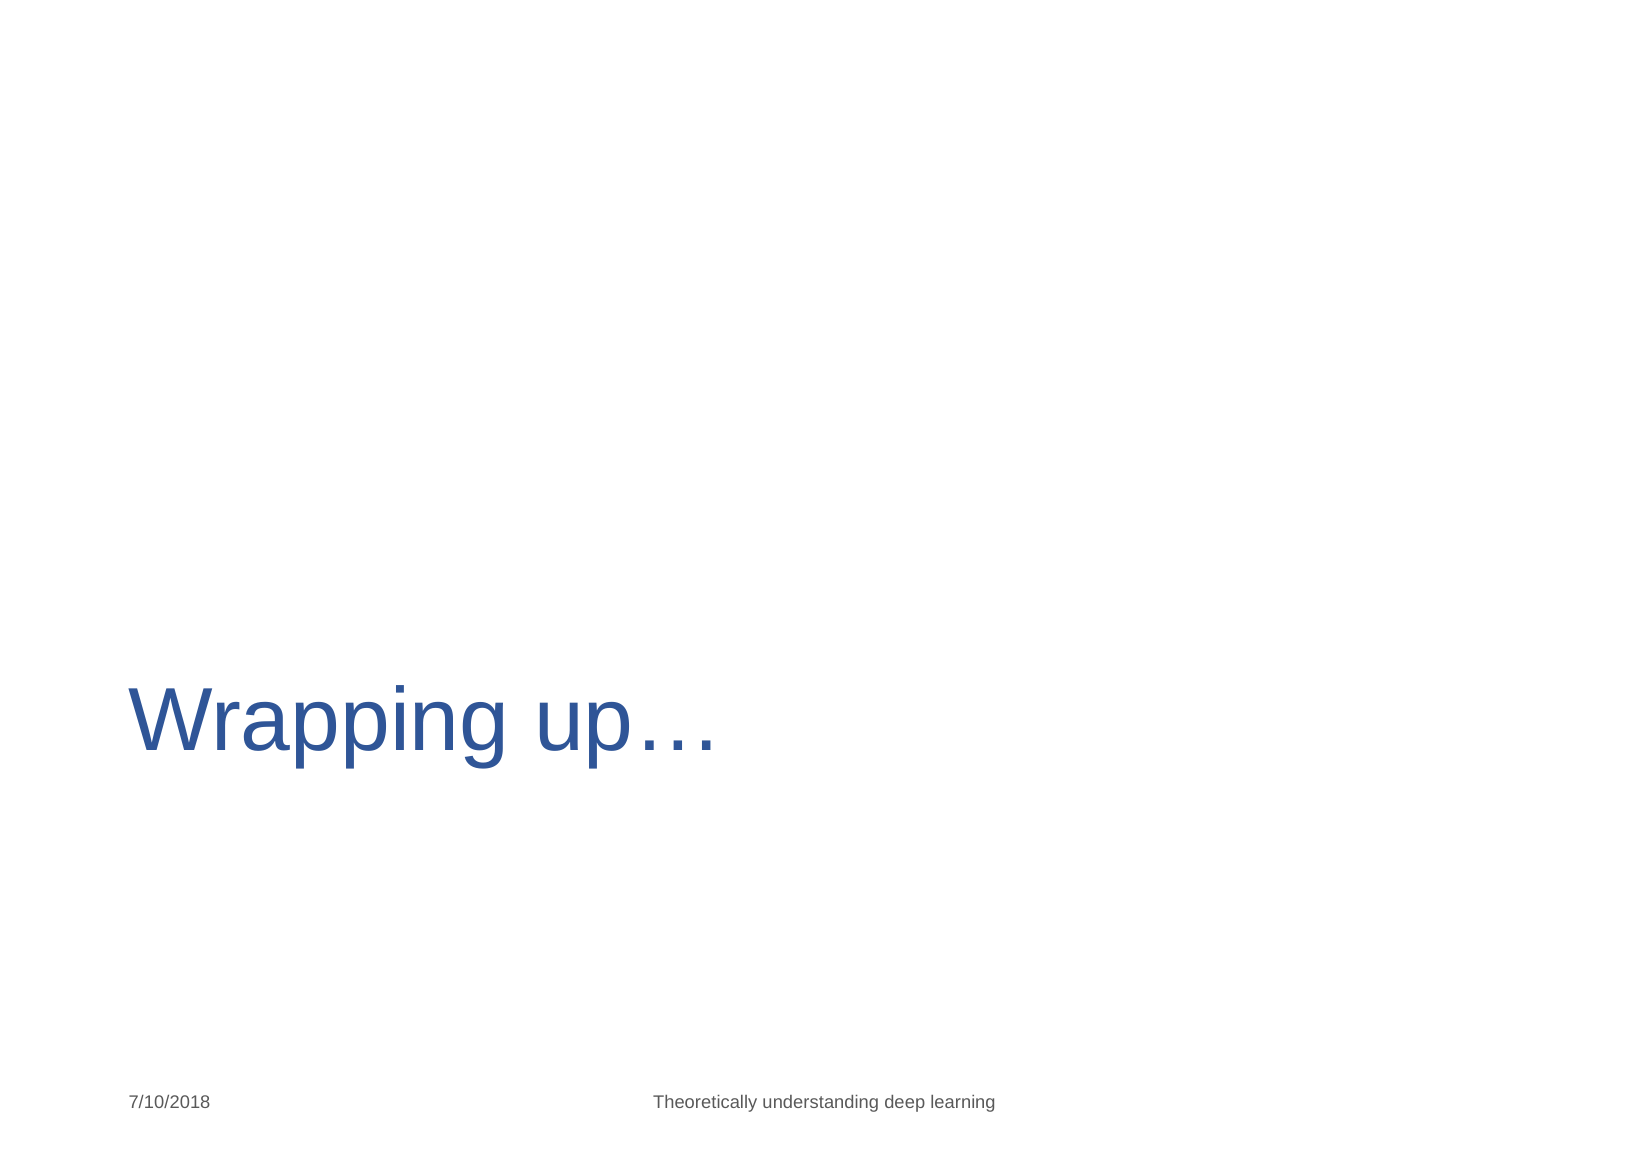

Wrapping up…
7/10/2018
Theoretically understanding deep learning